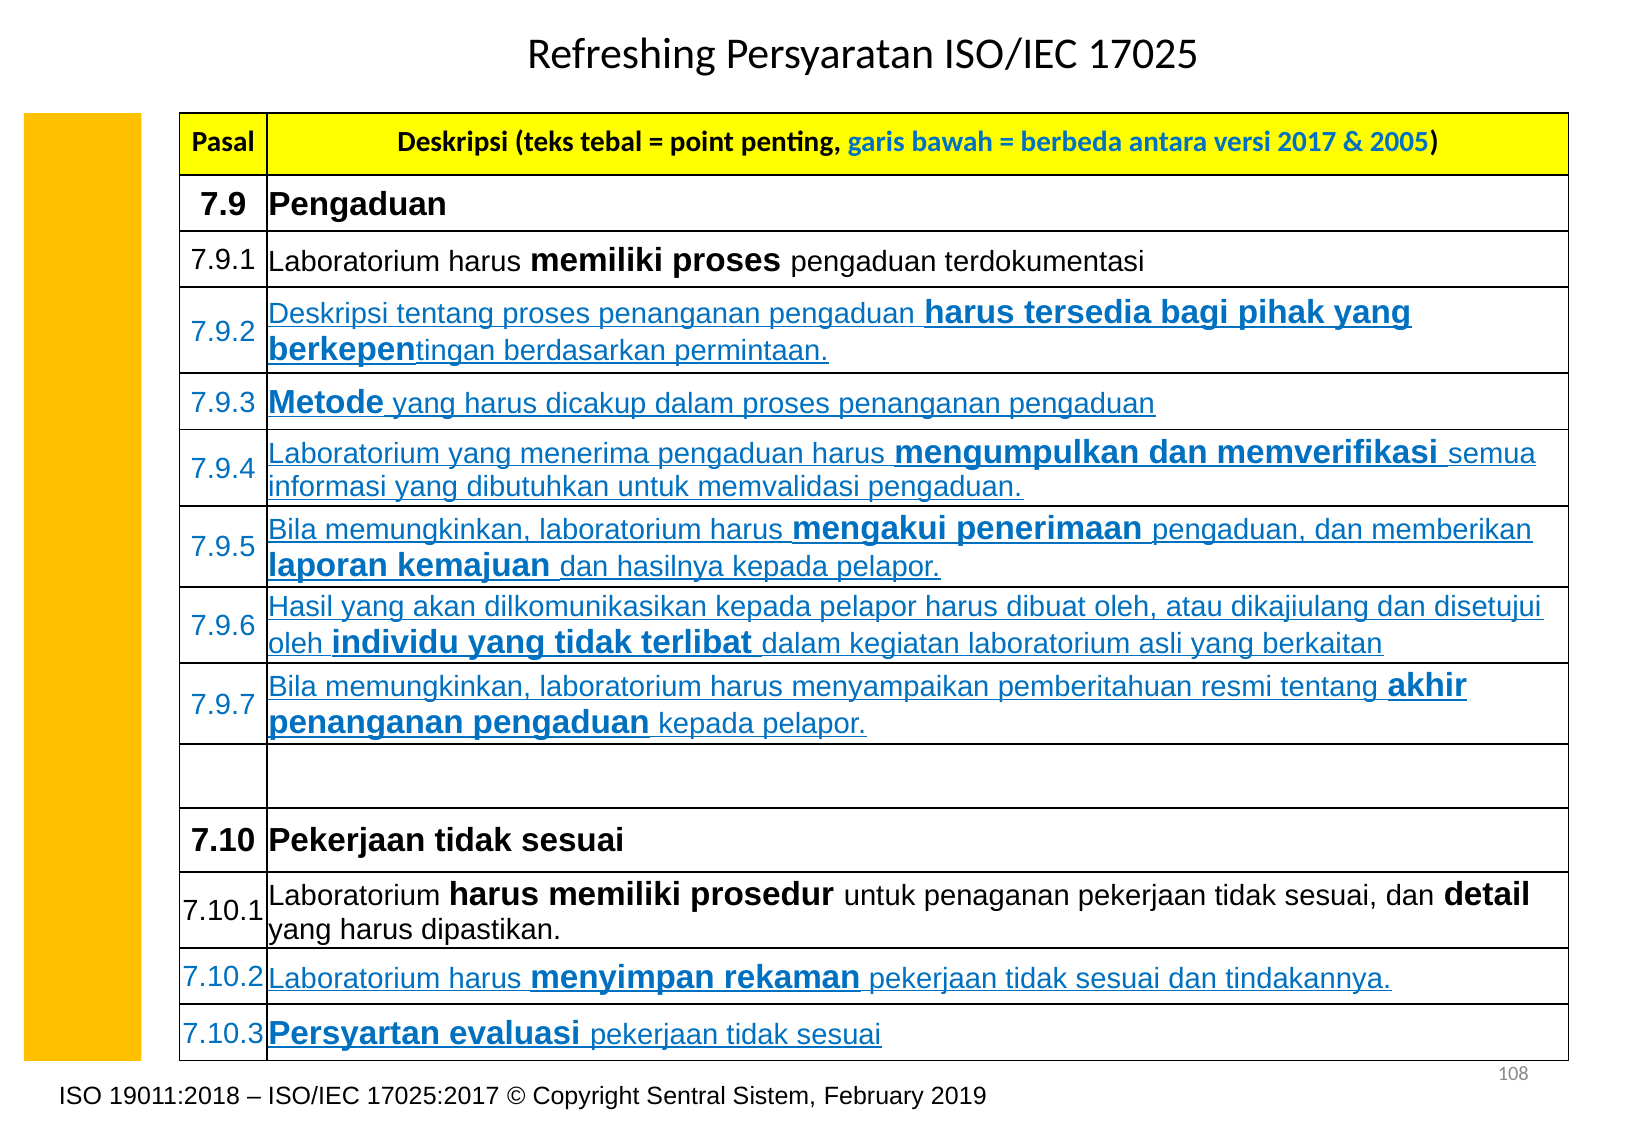

# Refreshing Persyaratan ISO/IEC 17025

| Pasal | Deskripsi (teks tebal = point penting, garis bawah = berbeda antara versi 2017 & 2005) |
| --- | --- |
| 7.9 | Pengaduan |
| 7.9.1 | Laboratorium harus memiliki proses pengaduan terdokumentasi |
| 7.9.2 | Deskripsi tentang proses penanganan pengaduan harus tersedia bagi pihak yang berkepentingan berdasarkan permintaan. |
| 7.9.3 | Metode yang harus dicakup dalam proses penanganan pengaduan |
| 7.9.4 | Laboratorium yang menerima pengaduan harus mengumpulkan dan memverifikasi semua informasi yang dibutuhkan untuk memvalidasi pengaduan. |
| 7.9.5 | Bila memungkinkan, laboratorium harus mengakui penerimaan pengaduan, dan memberikan laporan kemajuan dan hasilnya kepada pelapor. |
| 7.9.6 | Hasil yang akan dilkomunikasikan kepada pelapor harus dibuat oleh, atau dikajiulang dan disetujui oleh individu yang tidak terlibat dalam kegiatan laboratorium asli yang berkaitan |
| 7.9.7 | Bila memungkinkan, laboratorium harus menyampaikan pemberitahuan resmi tentang akhir penanganan pengaduan kepada pelapor. |
|  |  |
| 7.10 | Pekerjaan tidak sesuai |
| 7.10.1 | Laboratorium harus memiliki prosedur untuk penaganan pekerjaan tidak sesuai, dan detail yang harus dipastikan. |
| 7.10.2 | Laboratorium harus menyimpan rekaman pekerjaan tidak sesuai dan tindakannya. |
| 7.10.3 | Persyartan evaluasi pekerjaan tidak sesuai |
108